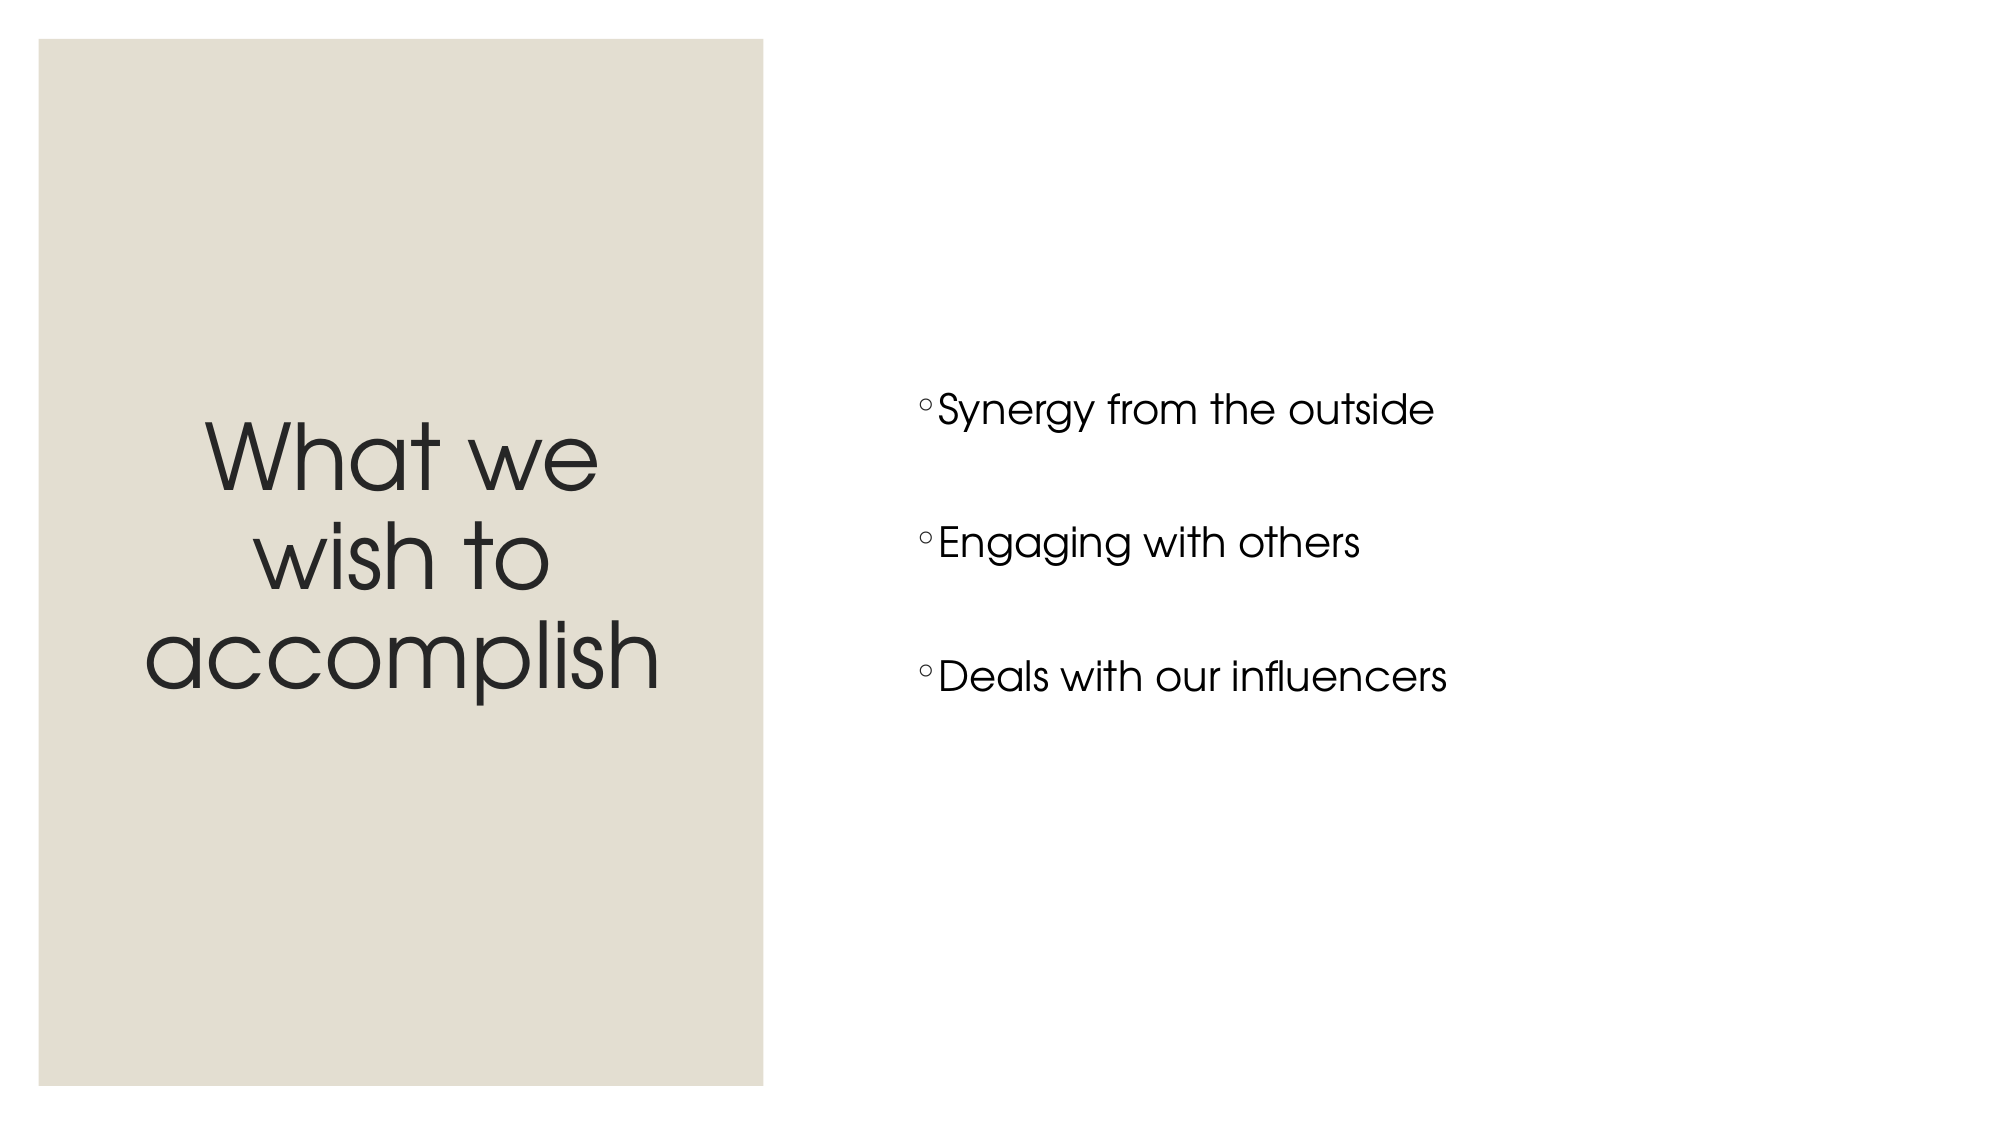

# What we wish to accomplish
Synergy from the outside

Engaging with others

Deals with our influencers